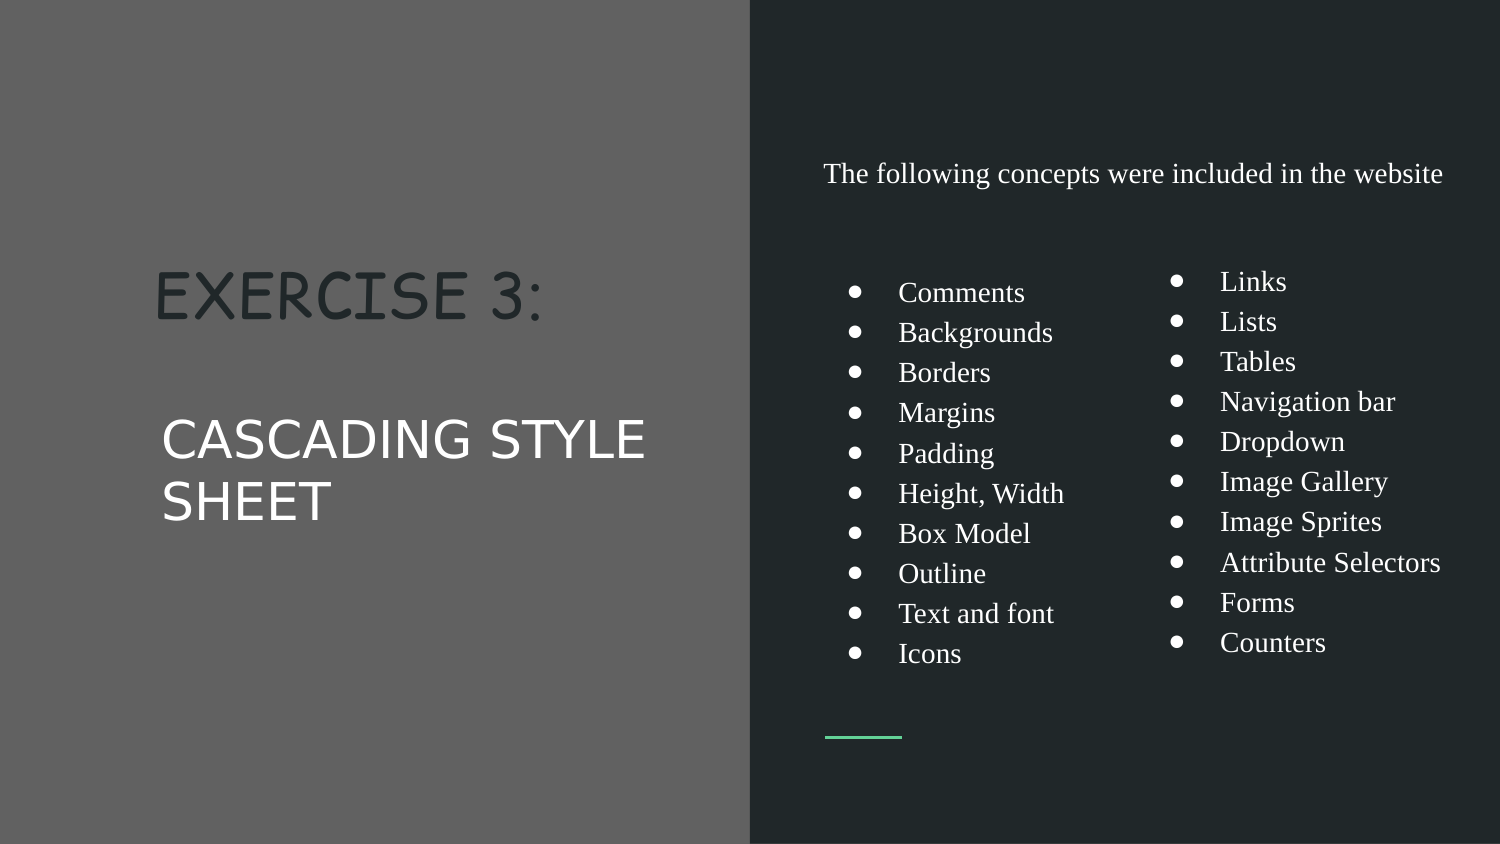

The following concepts were included in the website

Links
Lists
Tables
Navigation bar
Dropdown
Image Gallery
Image Sprites
Attribute Selectors
Forms
Counters

# EXERCISE 3:
Comments
Backgrounds
Borders
Margins
Padding
Height, Width
Box Model
Outline
Text and font
Icons

CASCADING STYLE SHEET